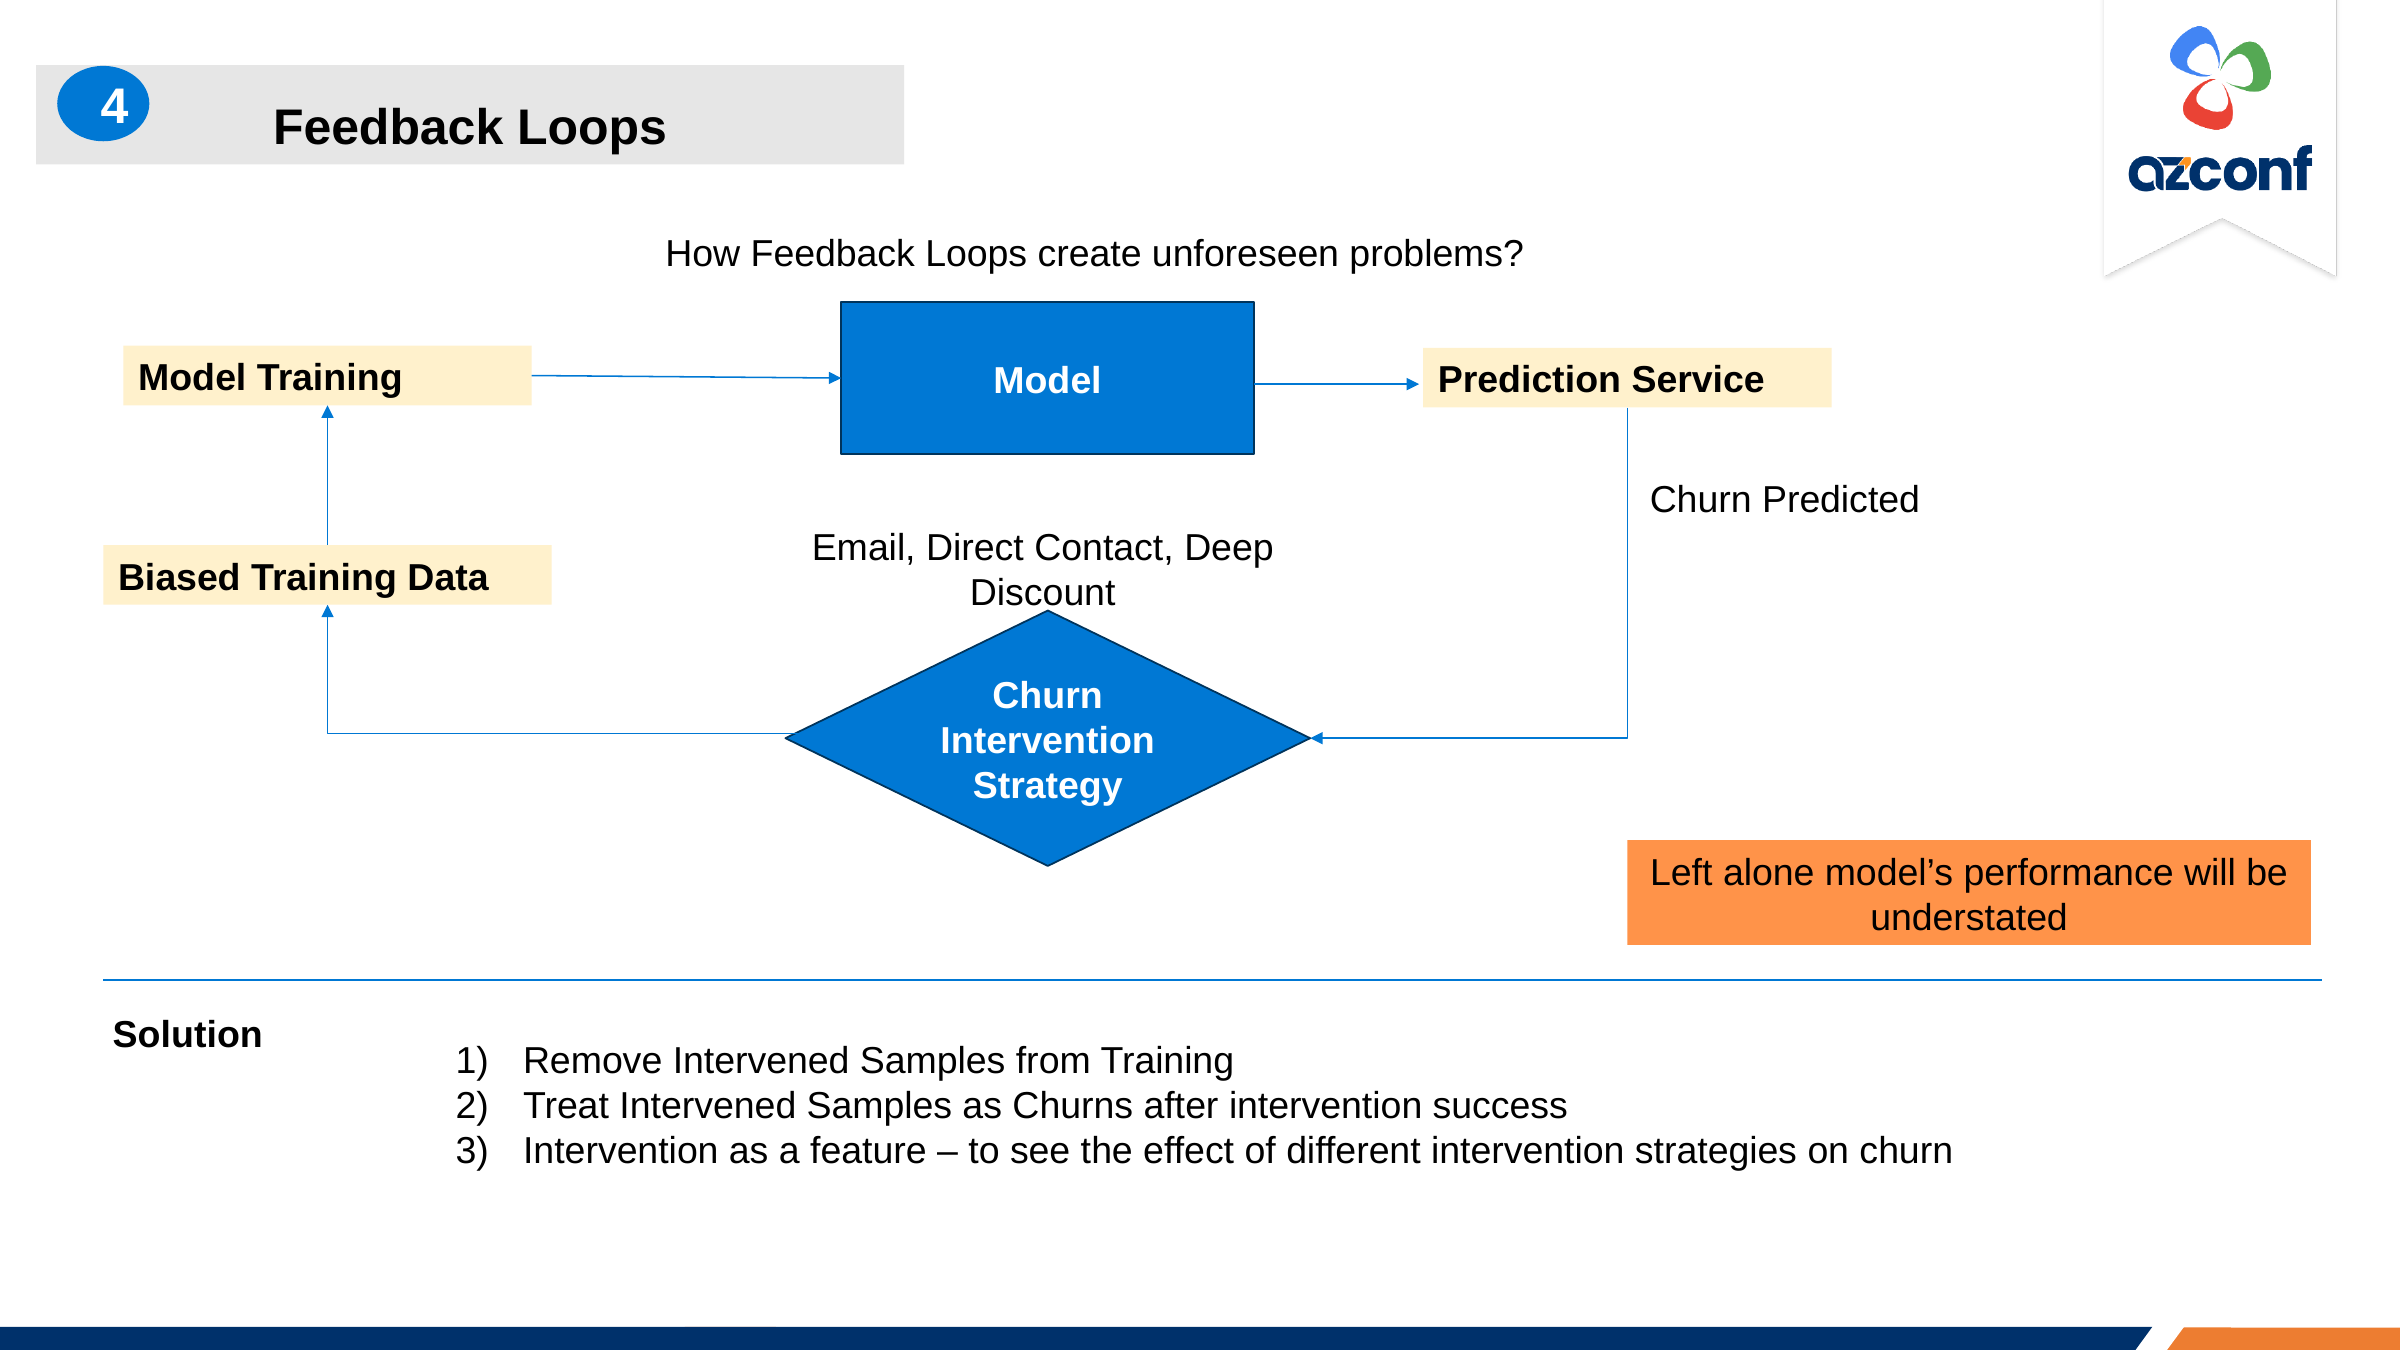

Feedback Loops
4

How Feedback Loops create unforeseen problems?
Model
Model Training
Prediction Service
Churn Predicted
Email, Direct Contact, Deep Discount
Biased Training Data
Churn Intervention Strategy
Left alone model’s performance will be understated
Solution

Remove Intervened Samples from Training
Treat Intervened Samples as Churns after intervention success
Intervention as a feature – to see the effect of different intervention strategies on churn